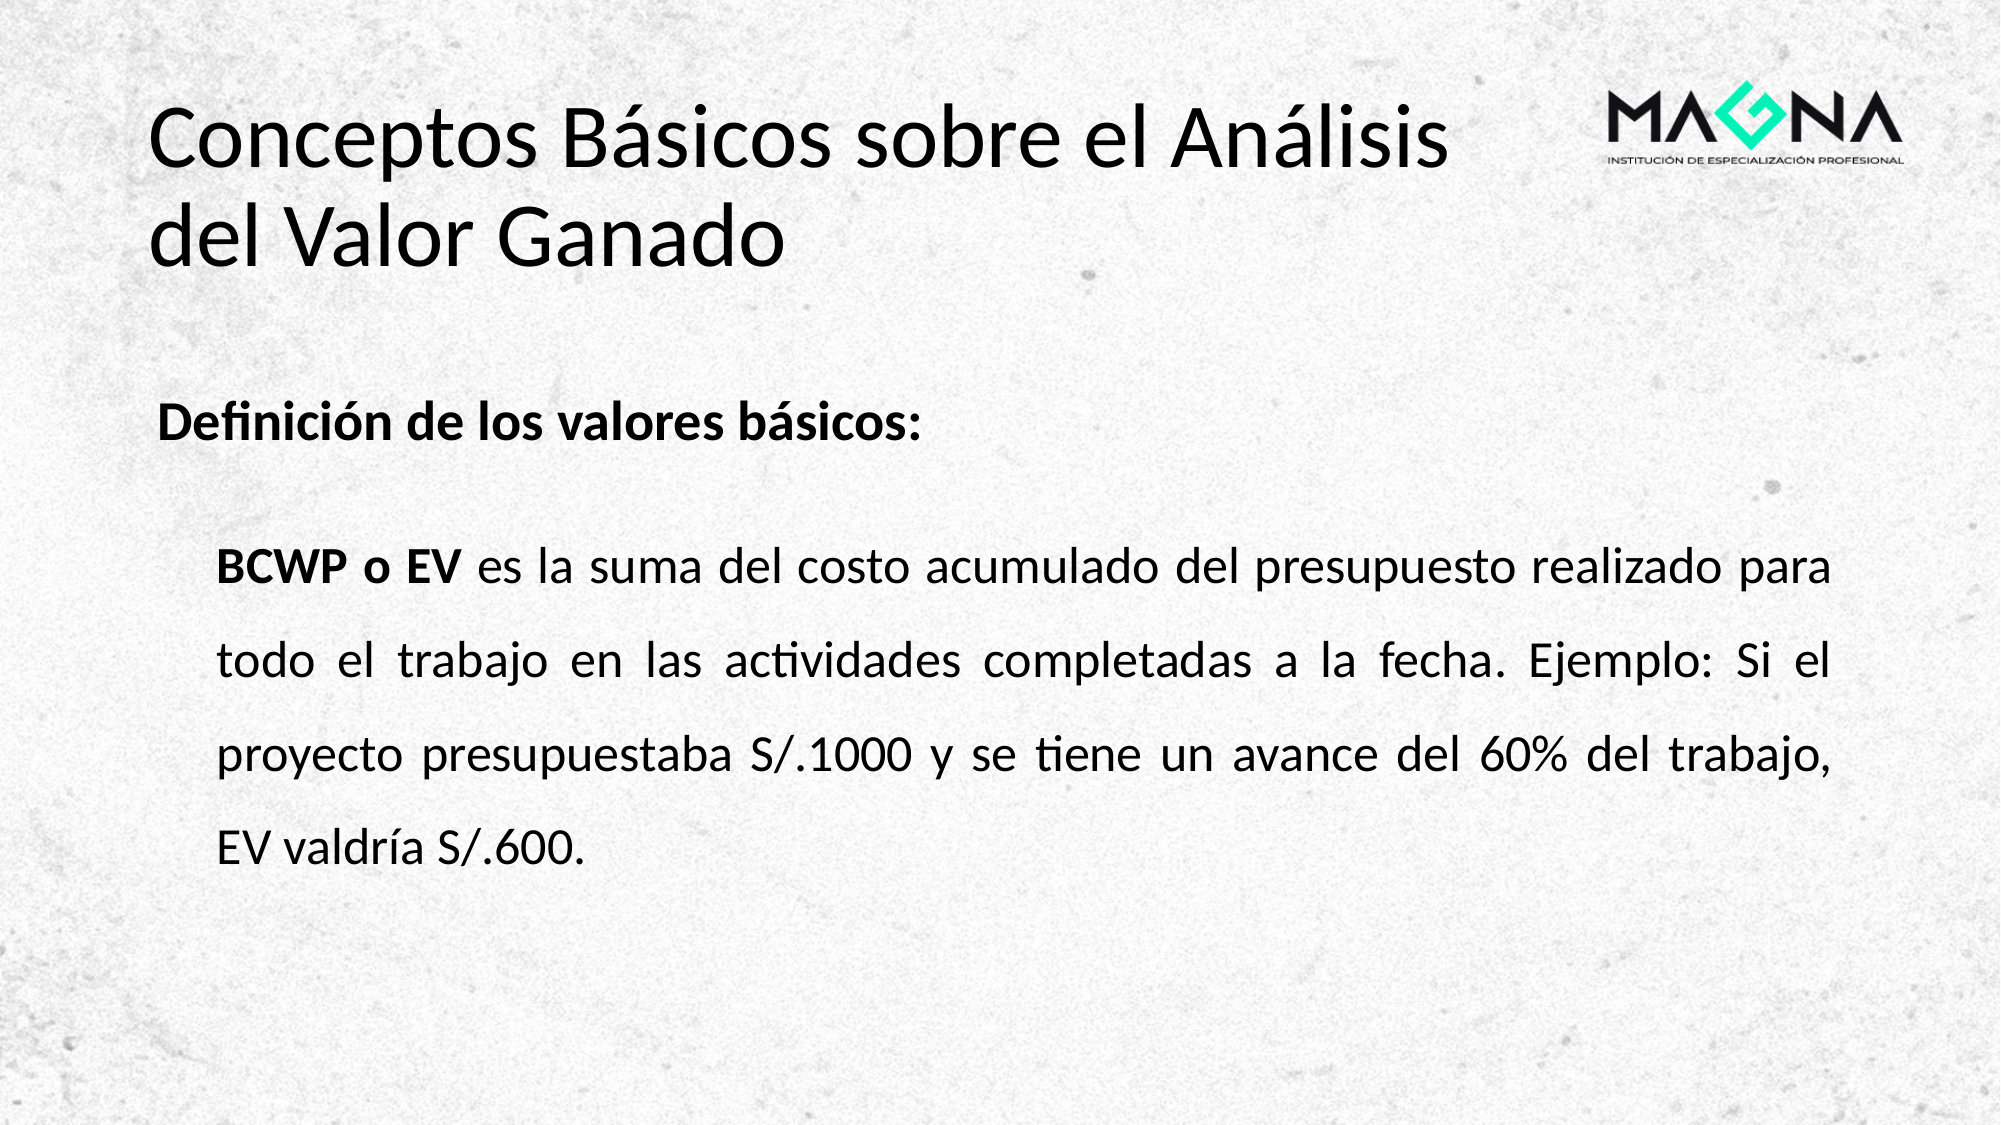

# Conceptos Básicos sobre el Análisis del Valor Ganado
Definición de los valores básicos:
BCWP o EV es la suma del costo acumulado del presupuesto realizado para todo el trabajo en las actividades completadas a la fecha. Ejemplo: Si el proyecto presupuestaba S/.1000 y se tiene un avance del 60% del trabajo, EV valdría S/.600.